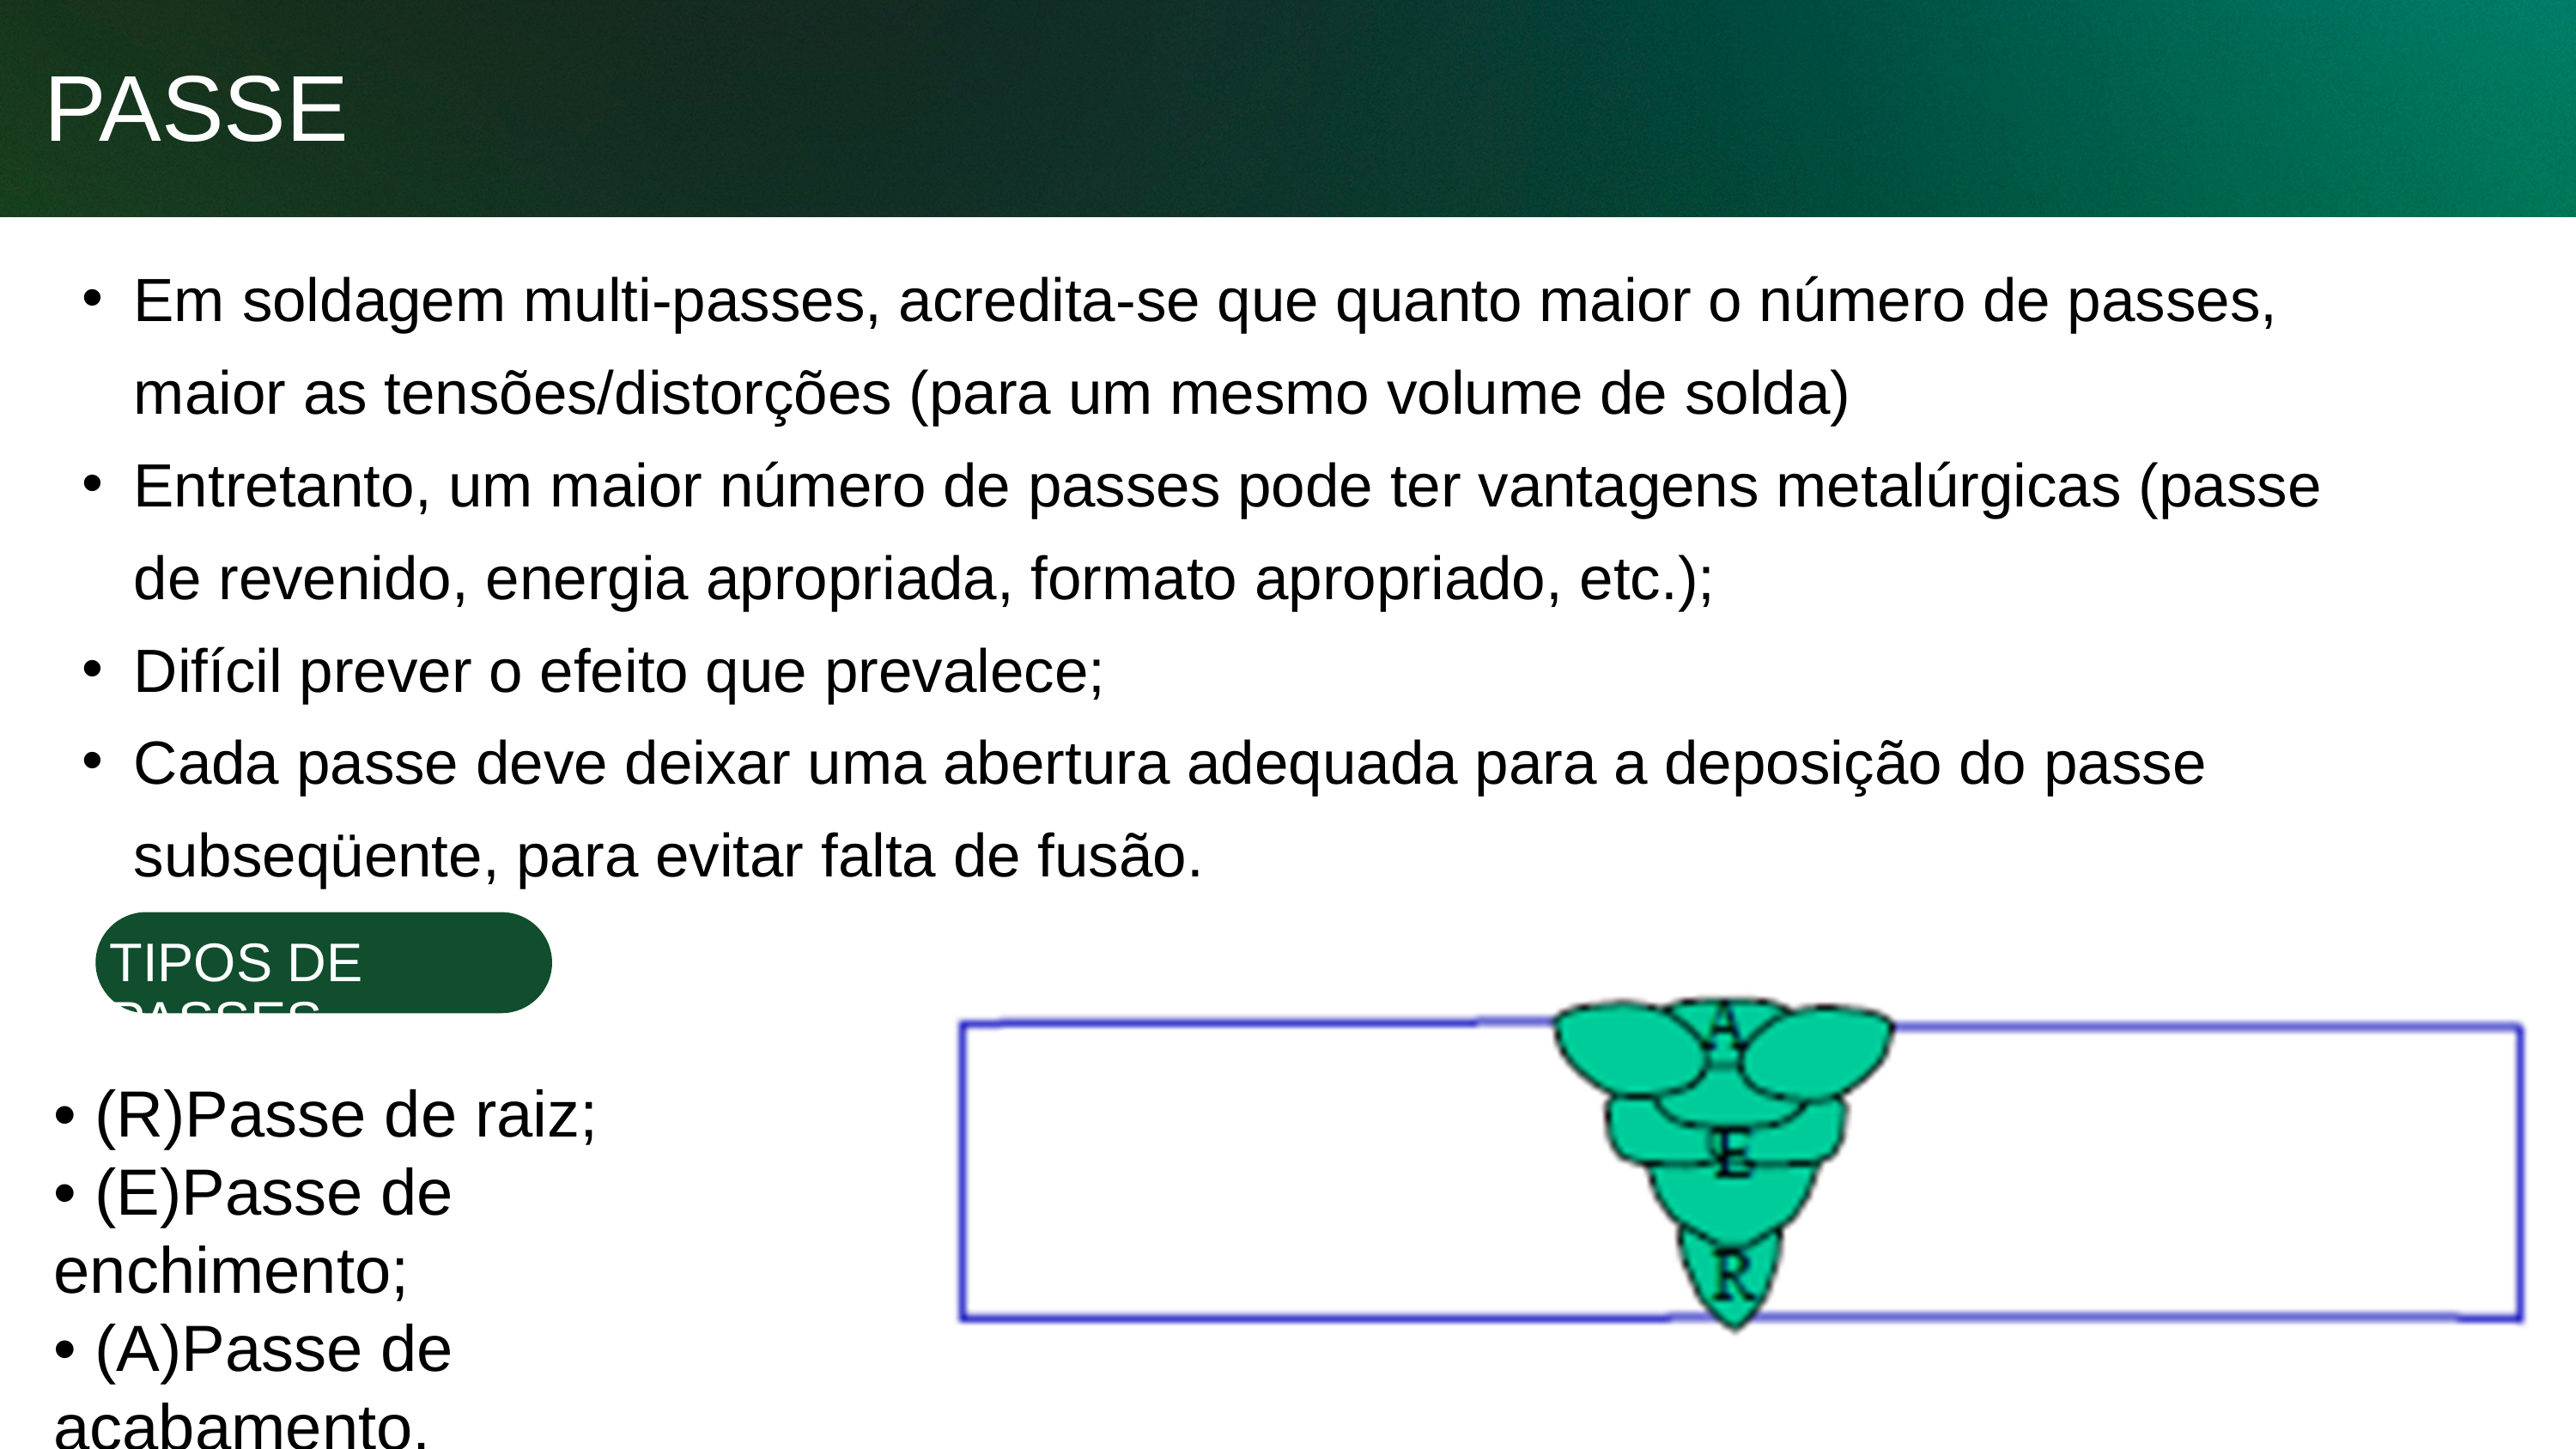

PASSE
Em soldagem multi-passes, acredita-se que quanto maior o número de passes, maior as tensões/distorções (para um mesmo volume de solda)
Entretanto, um maior número de passes pode ter vantagens metalúrgicas (passe de revenido, energia apropriada, formato apropriado, etc.);
Difícil prever o efeito que prevalece;
Cada passe deve deixar uma abertura adequada para a deposição do passe subseqüente, para evitar falta de fusão.

TIPOS DE PASSES

• (R)Passe de raiz;
• (E)Passe de enchimento;
• (A)Passe de acabamento.